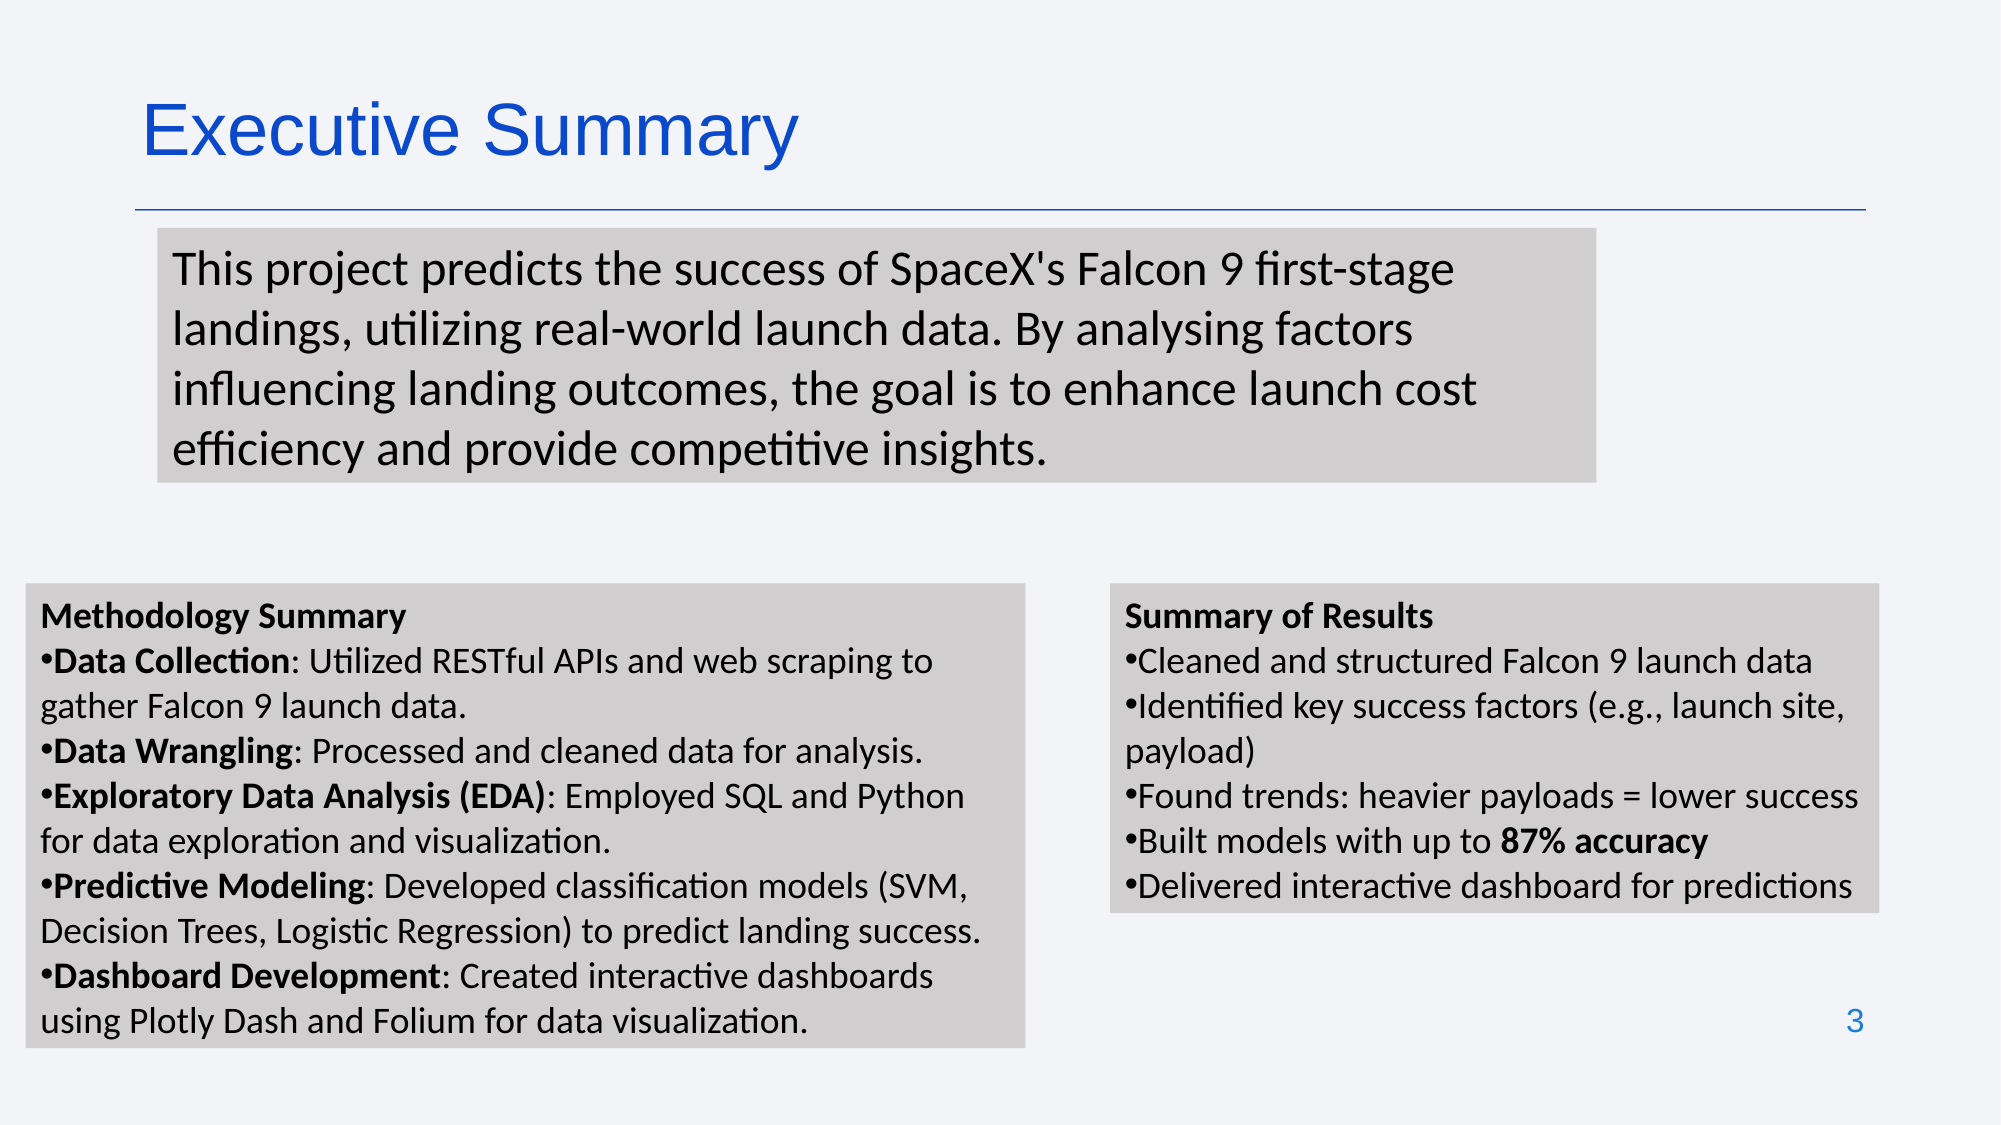

Executive Summary
This project predicts the success of SpaceX's Falcon 9 first-stage landings, utilizing real-world launch data. By analysing factors influencing landing outcomes, the goal is to enhance launch cost efficiency and provide competitive insights.

Methodology Summary
Data Collection: Utilized RESTful APIs and web scraping to gather Falcon 9 launch data.
Data Wrangling: Processed and cleaned data for analysis.
Exploratory Data Analysis (EDA): Employed SQL and Python for data exploration and visualization.
Predictive Modeling: Developed classification models (SVM, Decision Trees, Logistic Regression) to predict landing success.
Dashboard Development: Created interactive dashboards using Plotly Dash and Folium for data visualization.
Summary of Results
Cleaned and structured Falcon 9 launch data
Identified key success factors (e.g., launch site, payload)
Found trends: heavier payloads = lower success
Built models with up to 87% accuracy
Delivered interactive dashboard for predictions

3